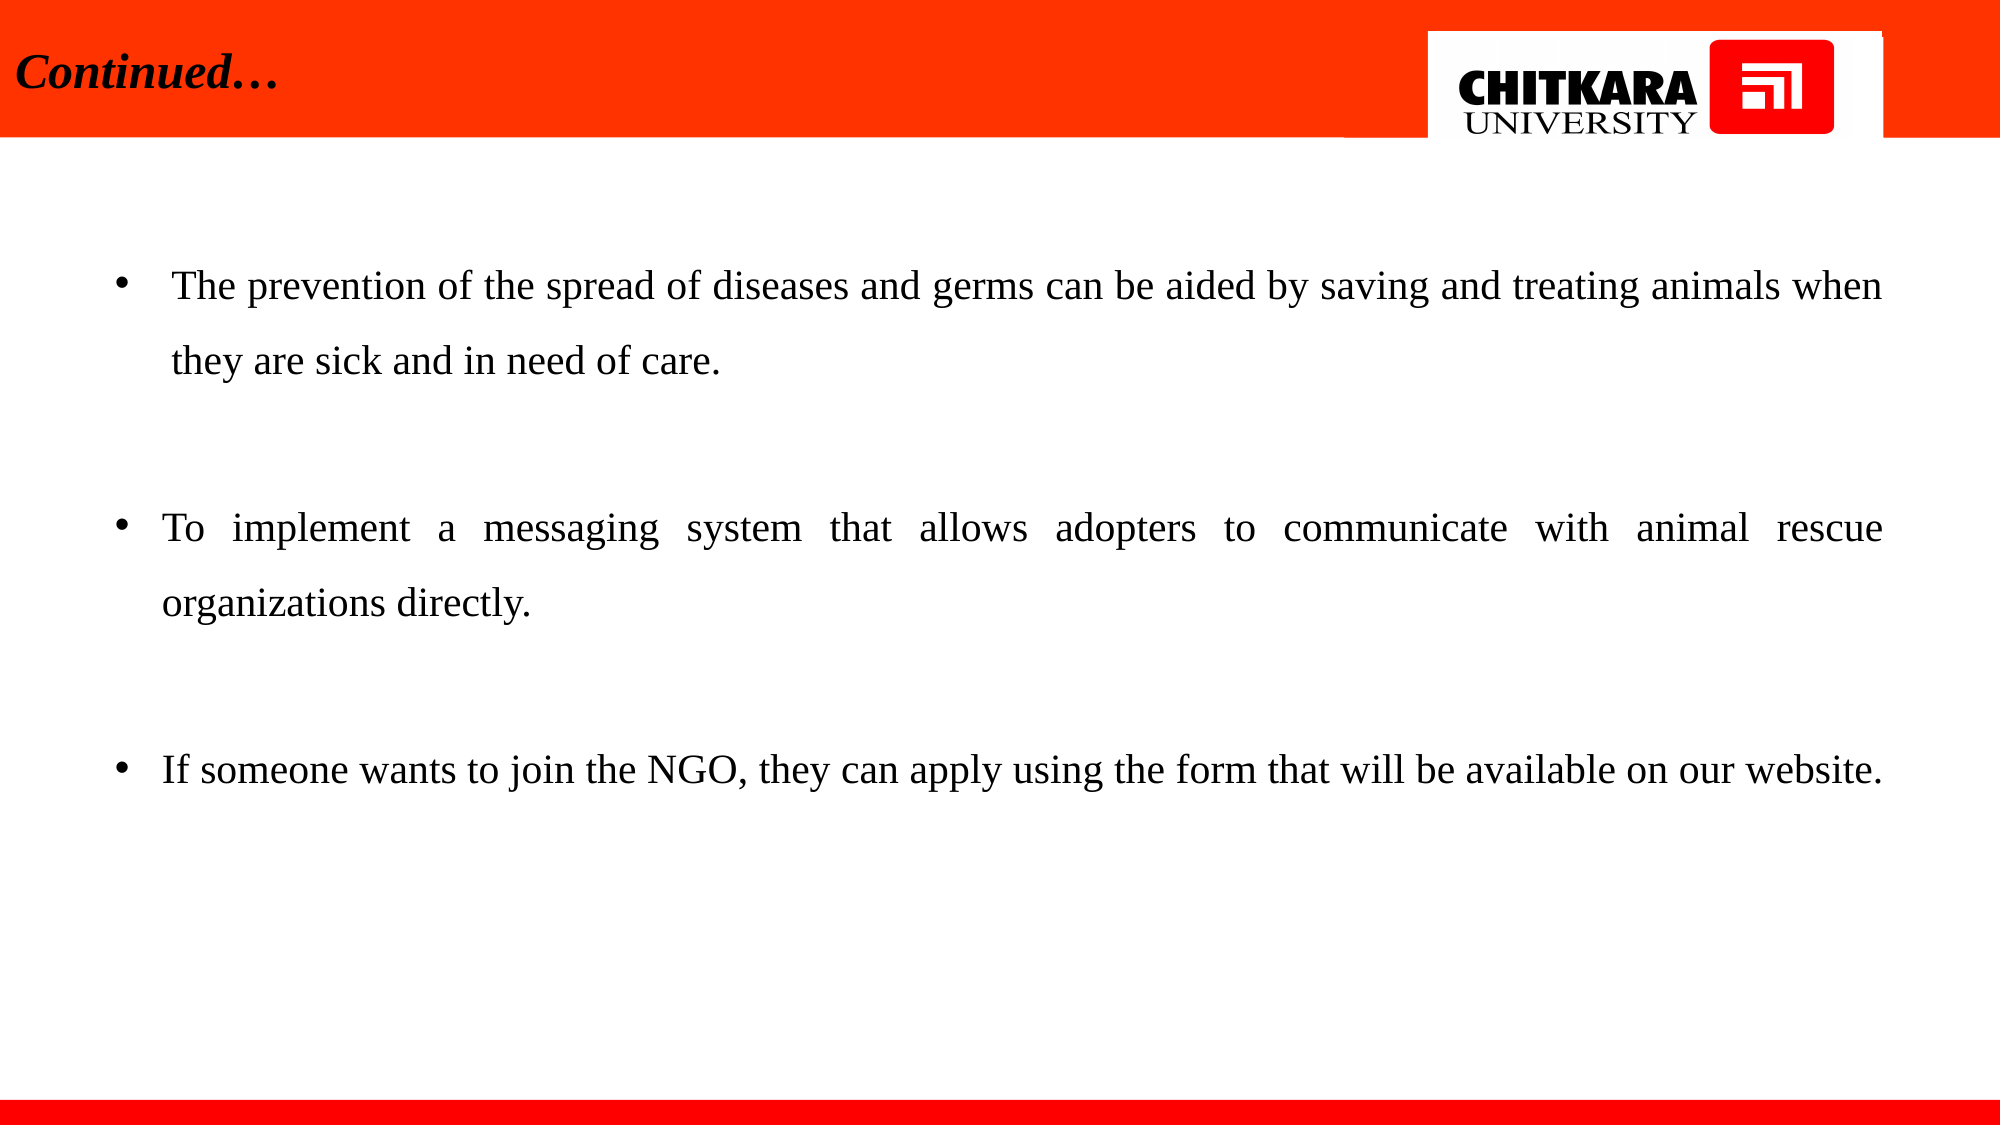

# Continued…
The prevention of the spread of diseases and germs can be aided by saving and treating animals when they are sick and in need of care.

To implement a messaging system that allows adopters to communicate with animal rescue organizations directly.

If someone wants to join the NGO, they can apply using the form that will be available on our website.